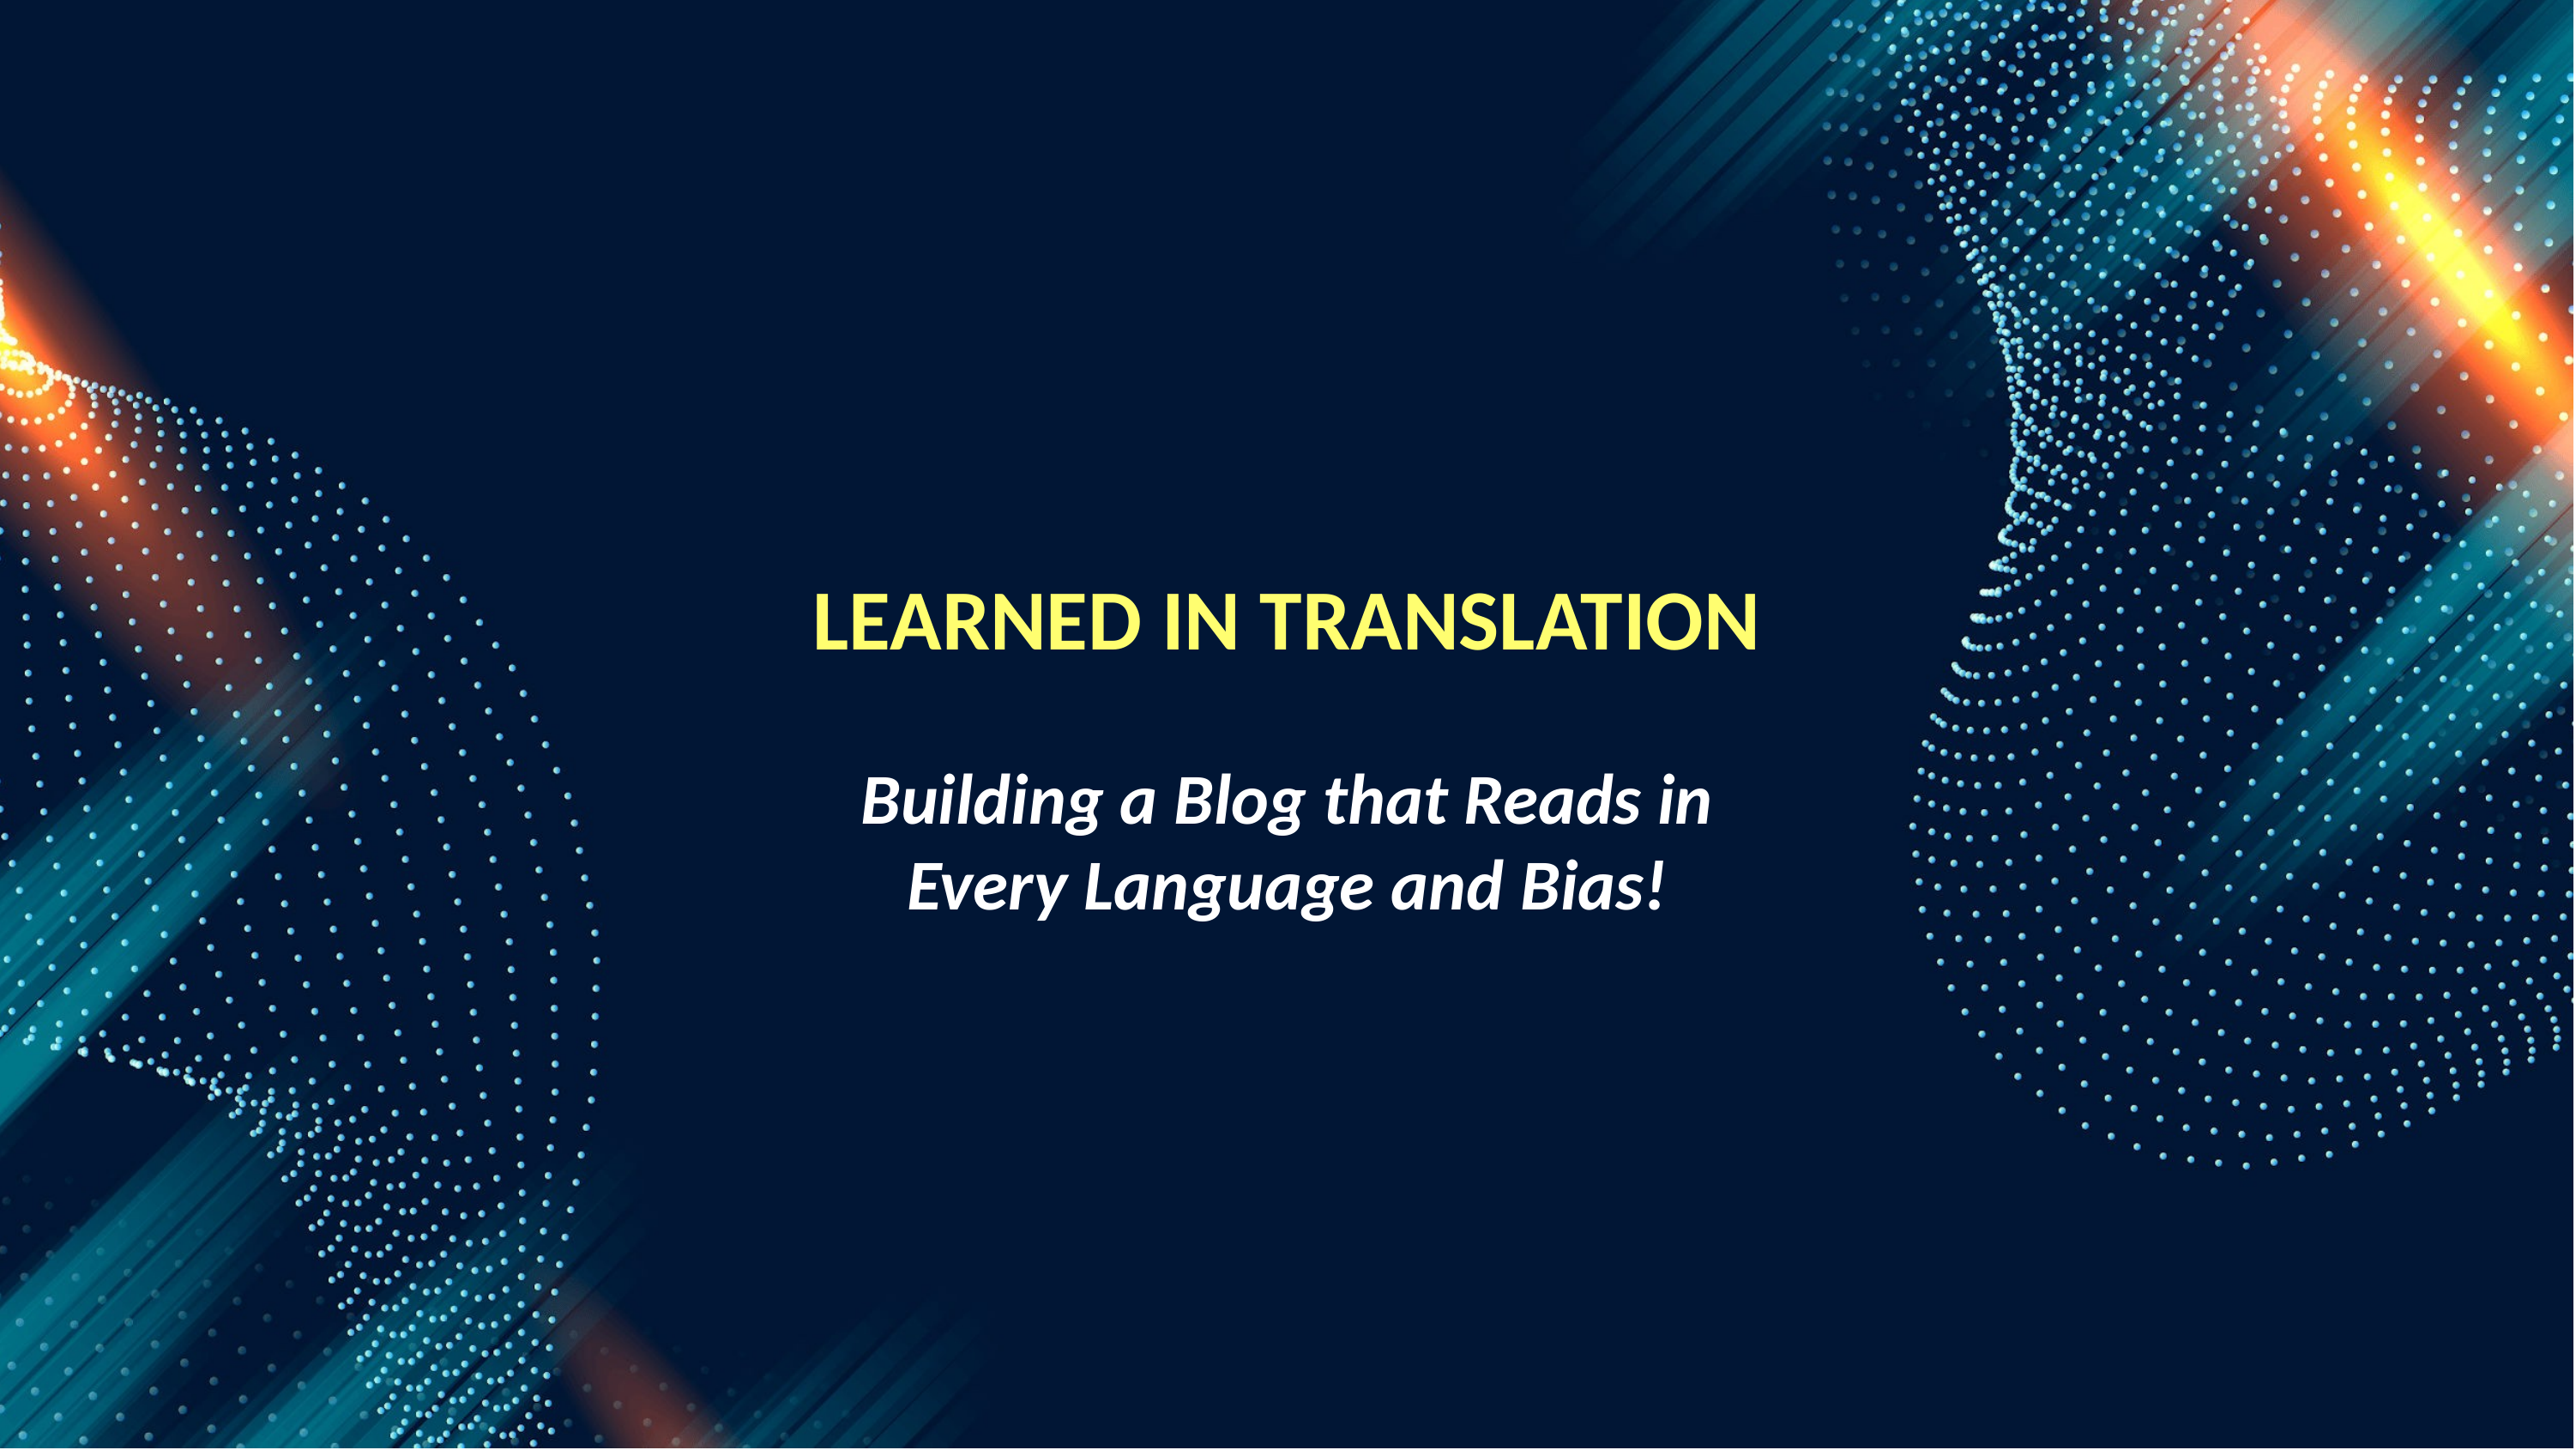

# LEARNED IN TRANSLATION Building a Blog that Reads in Every Language and Bias!